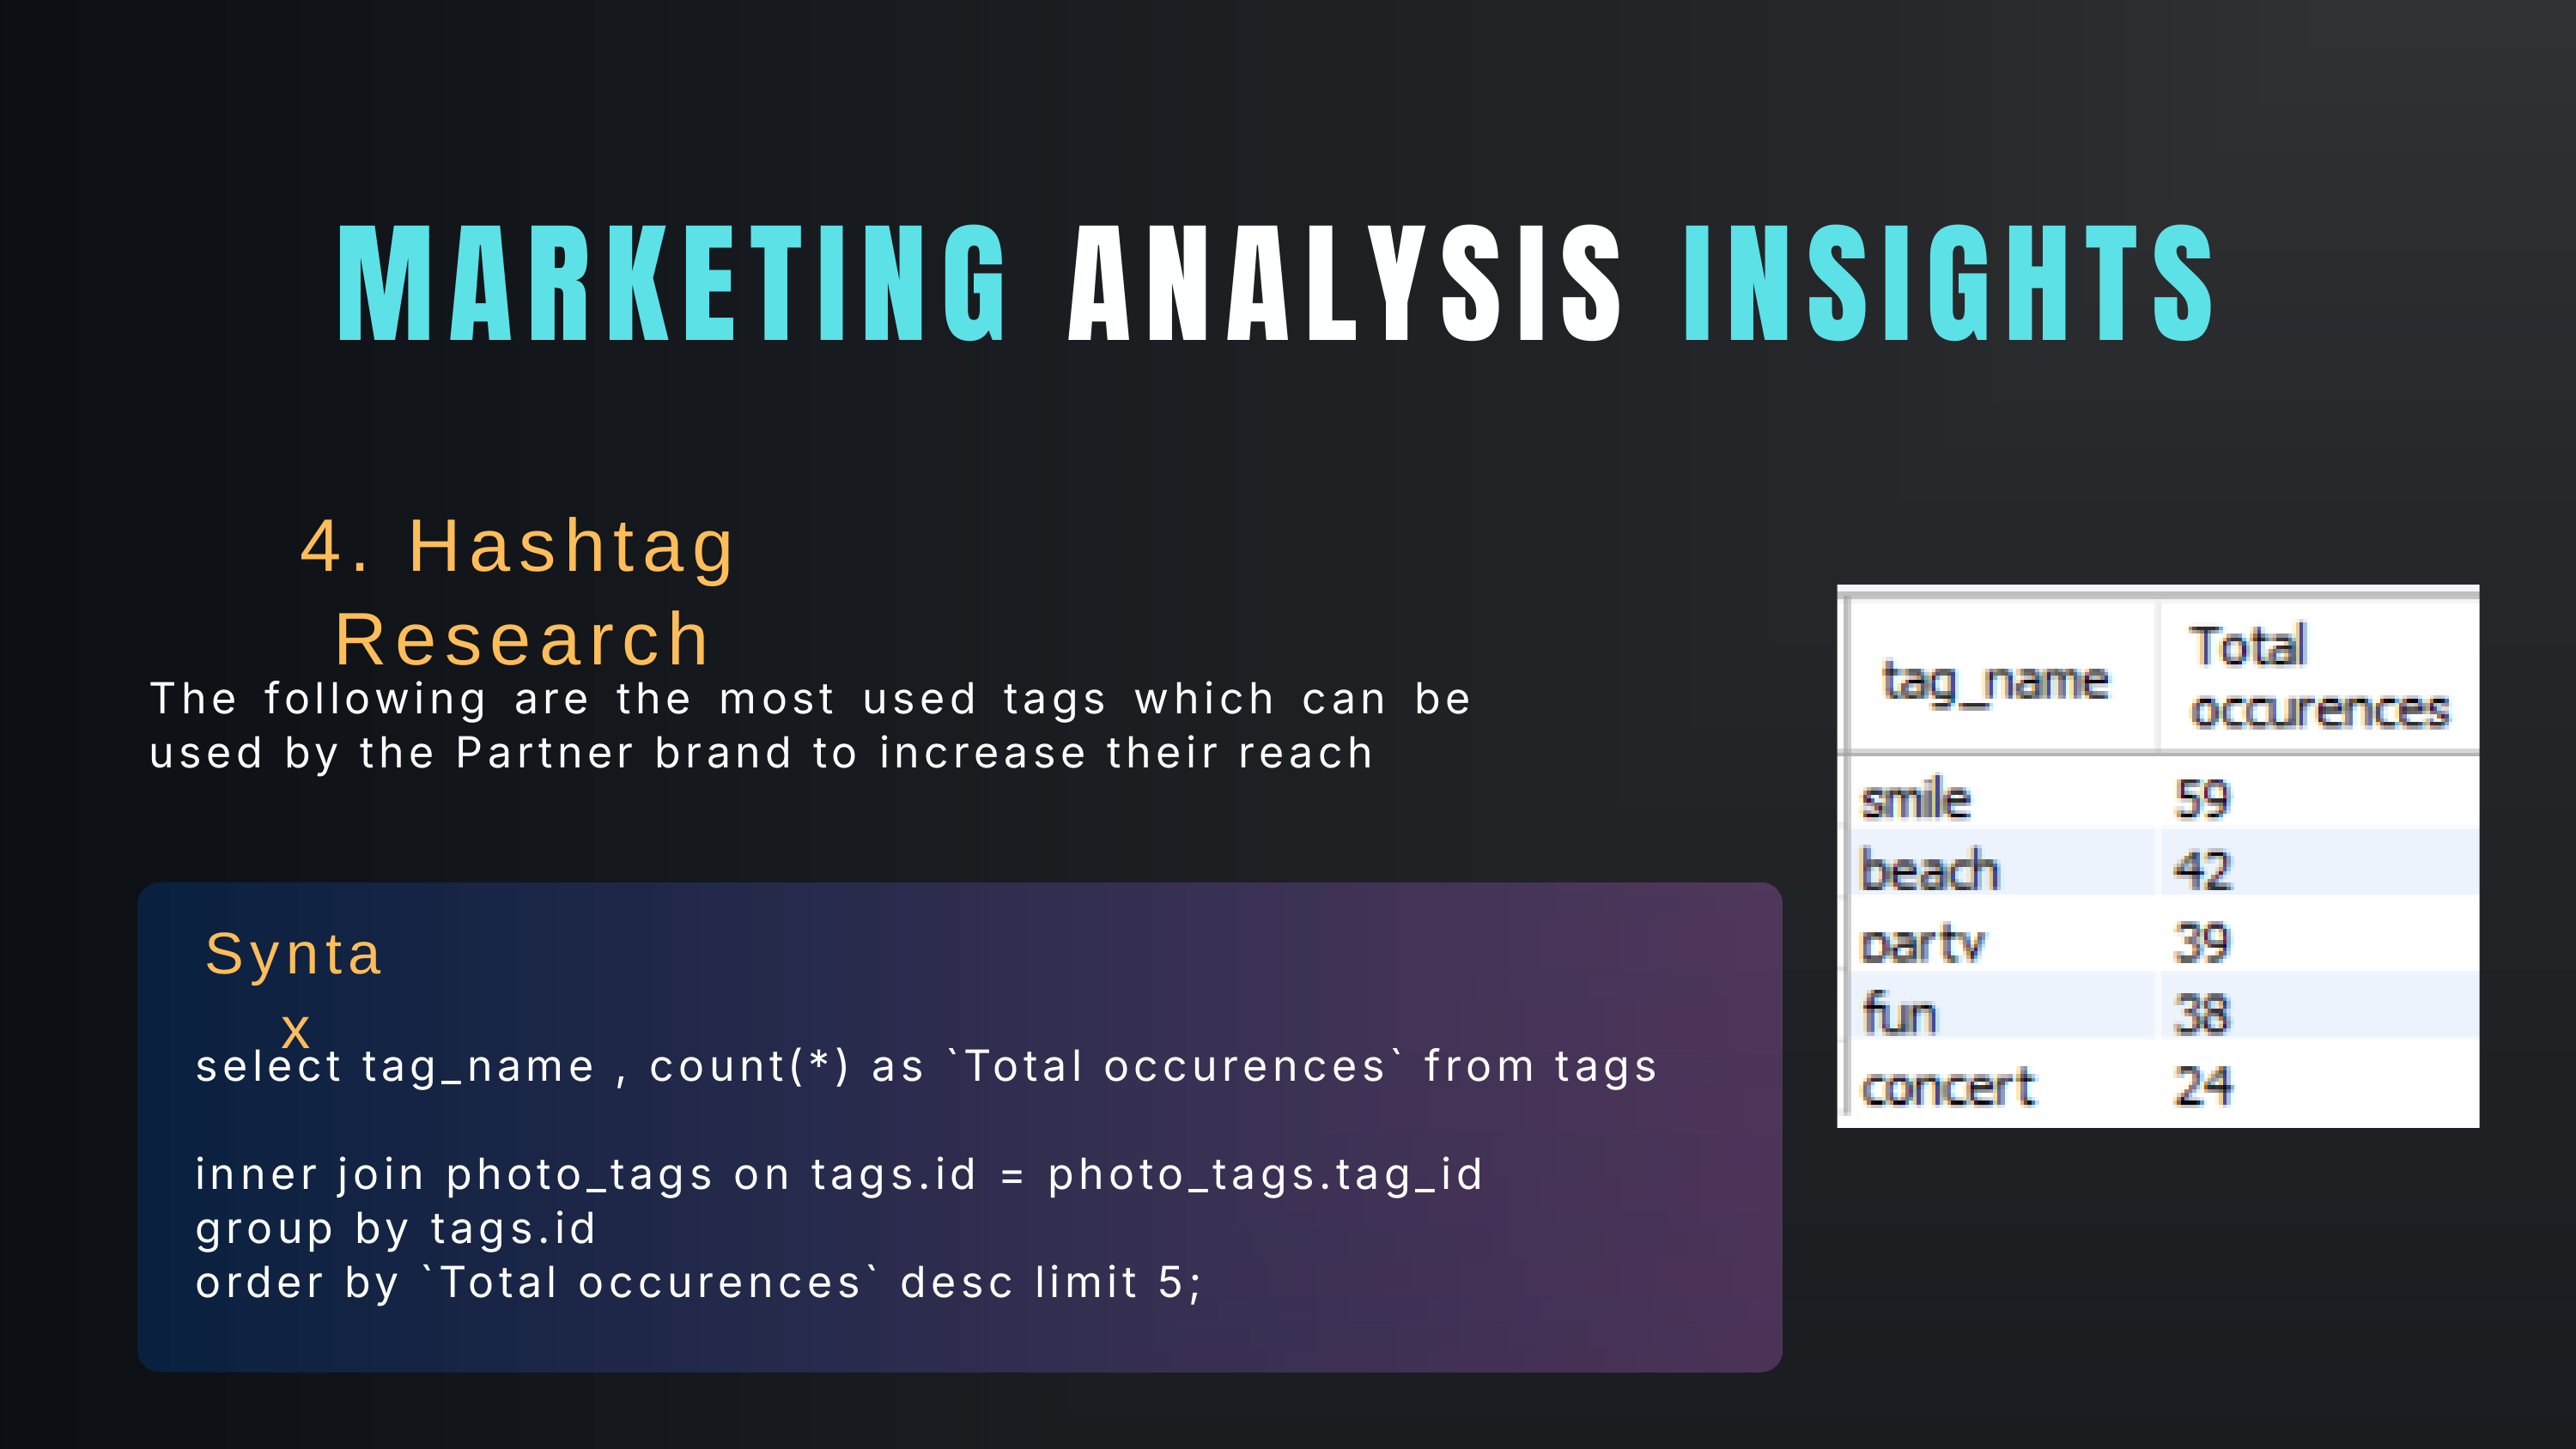

MARKETING ANALYSIS INSIGHTS
4. Hashtag Research

The following are the most used tags which can be used by the Partner brand to increase their reach

Syntax
select tag_name , count(*) as `Total occurences` from tags
inner join photo_tags on tags.id = photo_tags.tag_id
group by tags.id
order by `Total occurences` desc limit 5;